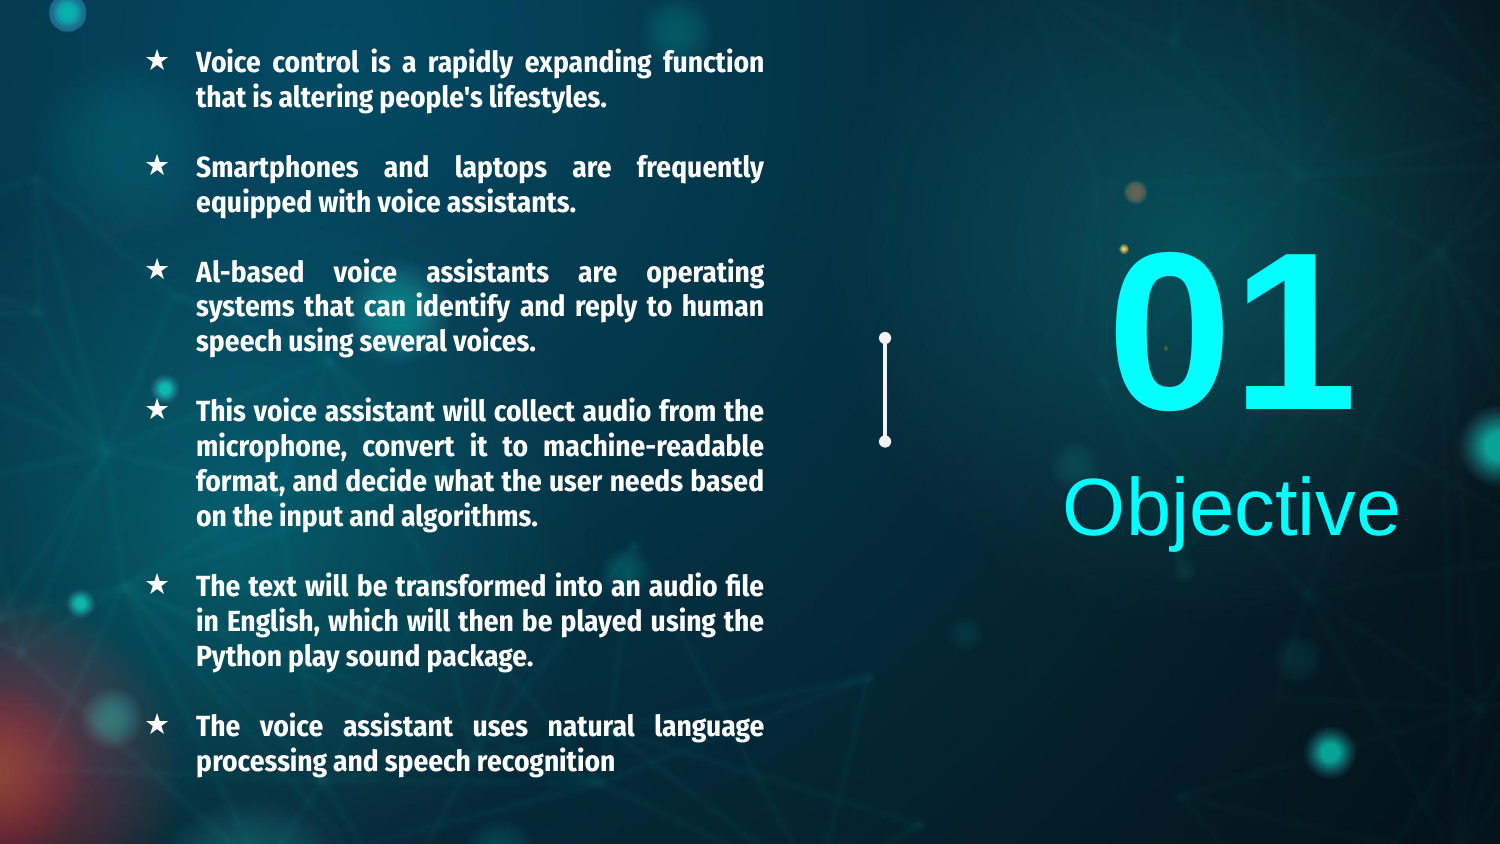

Voice control is a rapidly expanding function that is altering people's lifestyles.

Smartphones and laptops are frequently equipped with voice assistants.

Al-based voice assistants are operating systems that can identify and reply to human speech using several voices.

This voice assistant will collect audio from the microphone, convert it to machine-readable format, and decide what the user needs based on the input and algorithms.

The text will be transformed into an audio file in English, which will then be played using the Python play sound package.

The voice assistant uses natural language processing and speech recognition
# 01
Objective